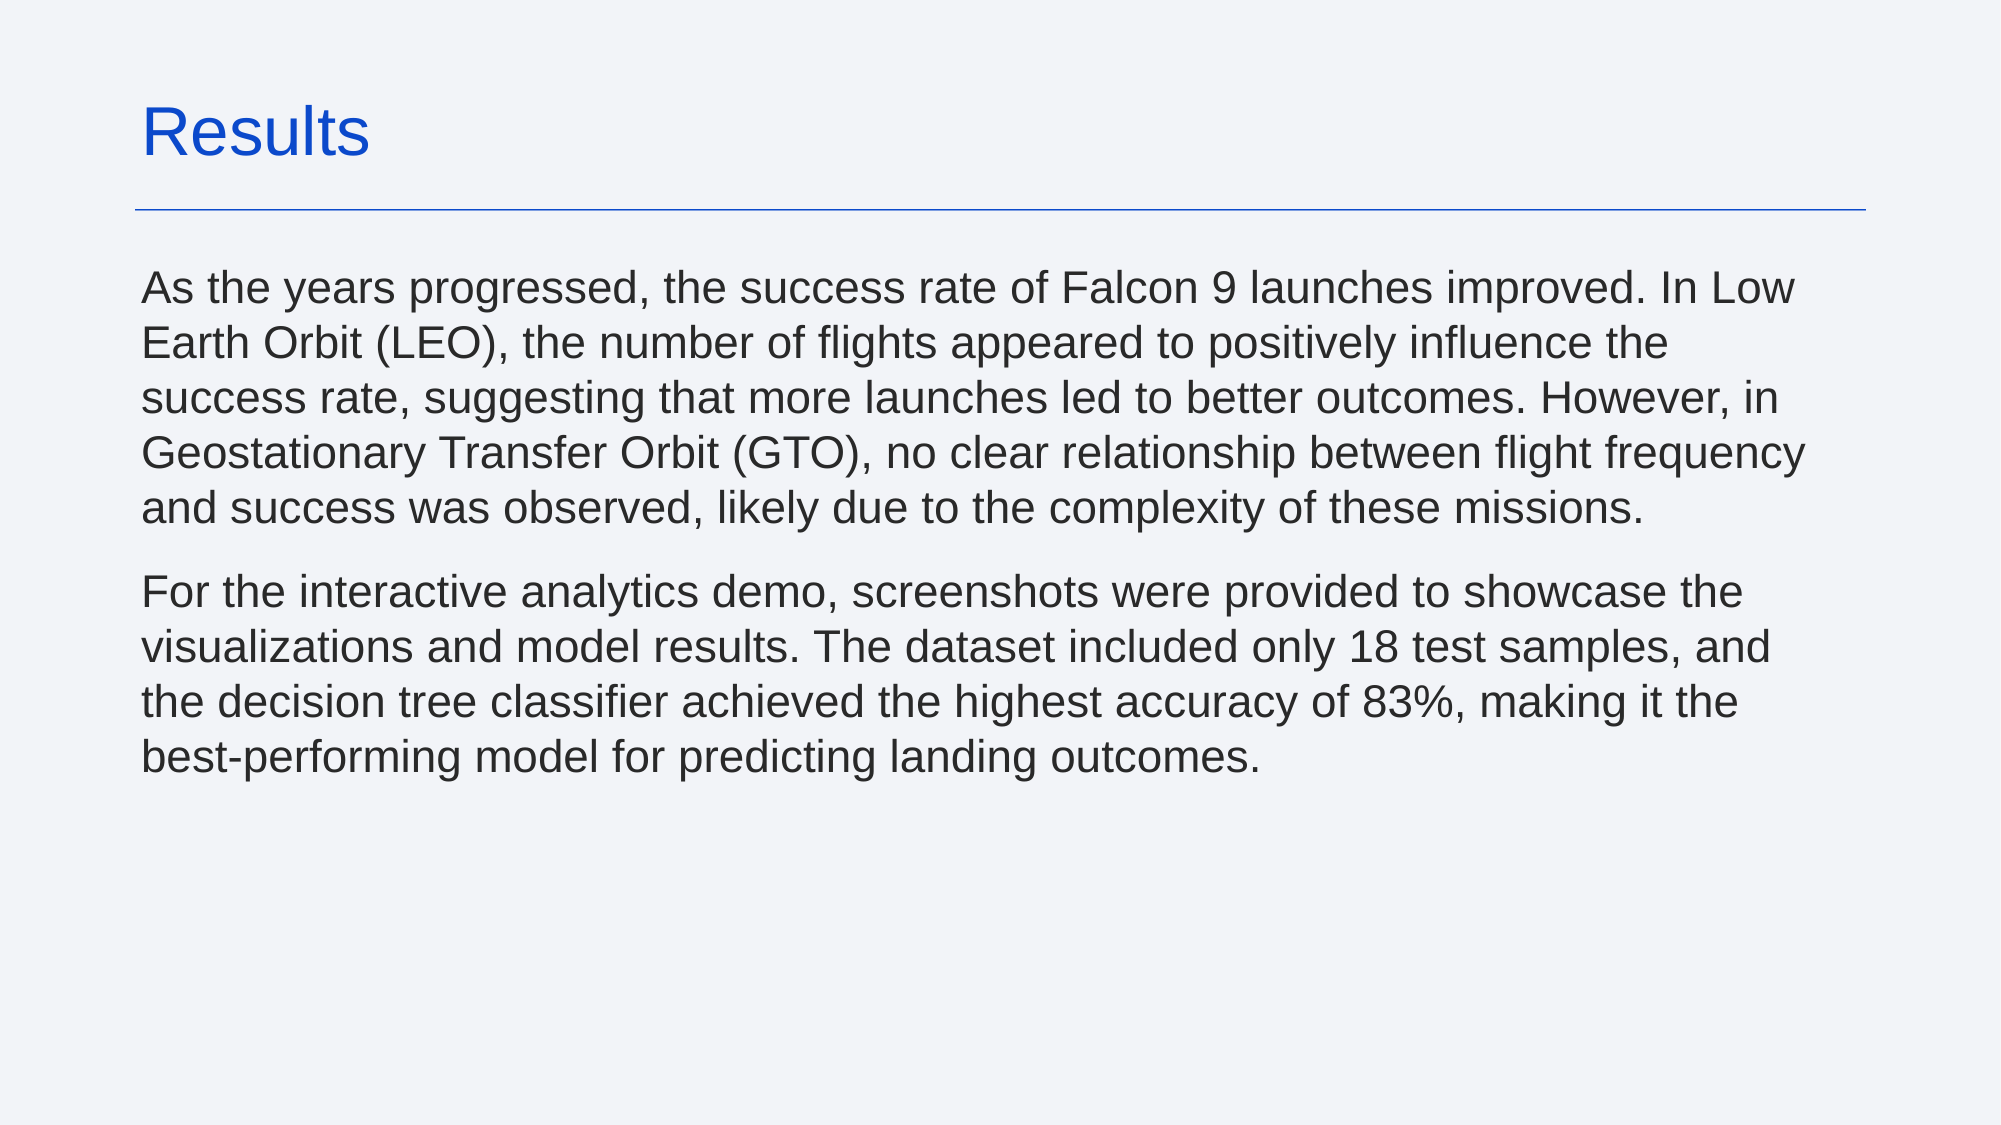

Results
As the years progressed, the success rate of Falcon 9 launches improved. In Low Earth Orbit (LEO), the number of flights appeared to positively influence the success rate, suggesting that more launches led to better outcomes. However, in Geostationary Transfer Orbit (GTO), no clear relationship between flight frequency and success was observed, likely due to the complexity of these missions.
For the interactive analytics demo, screenshots were provided to showcase the visualizations and model results. The dataset included only 18 test samples, and the decision tree classifier achieved the highest accuracy of 83%, making it the best-performing model for predicting landing outcomes.
16